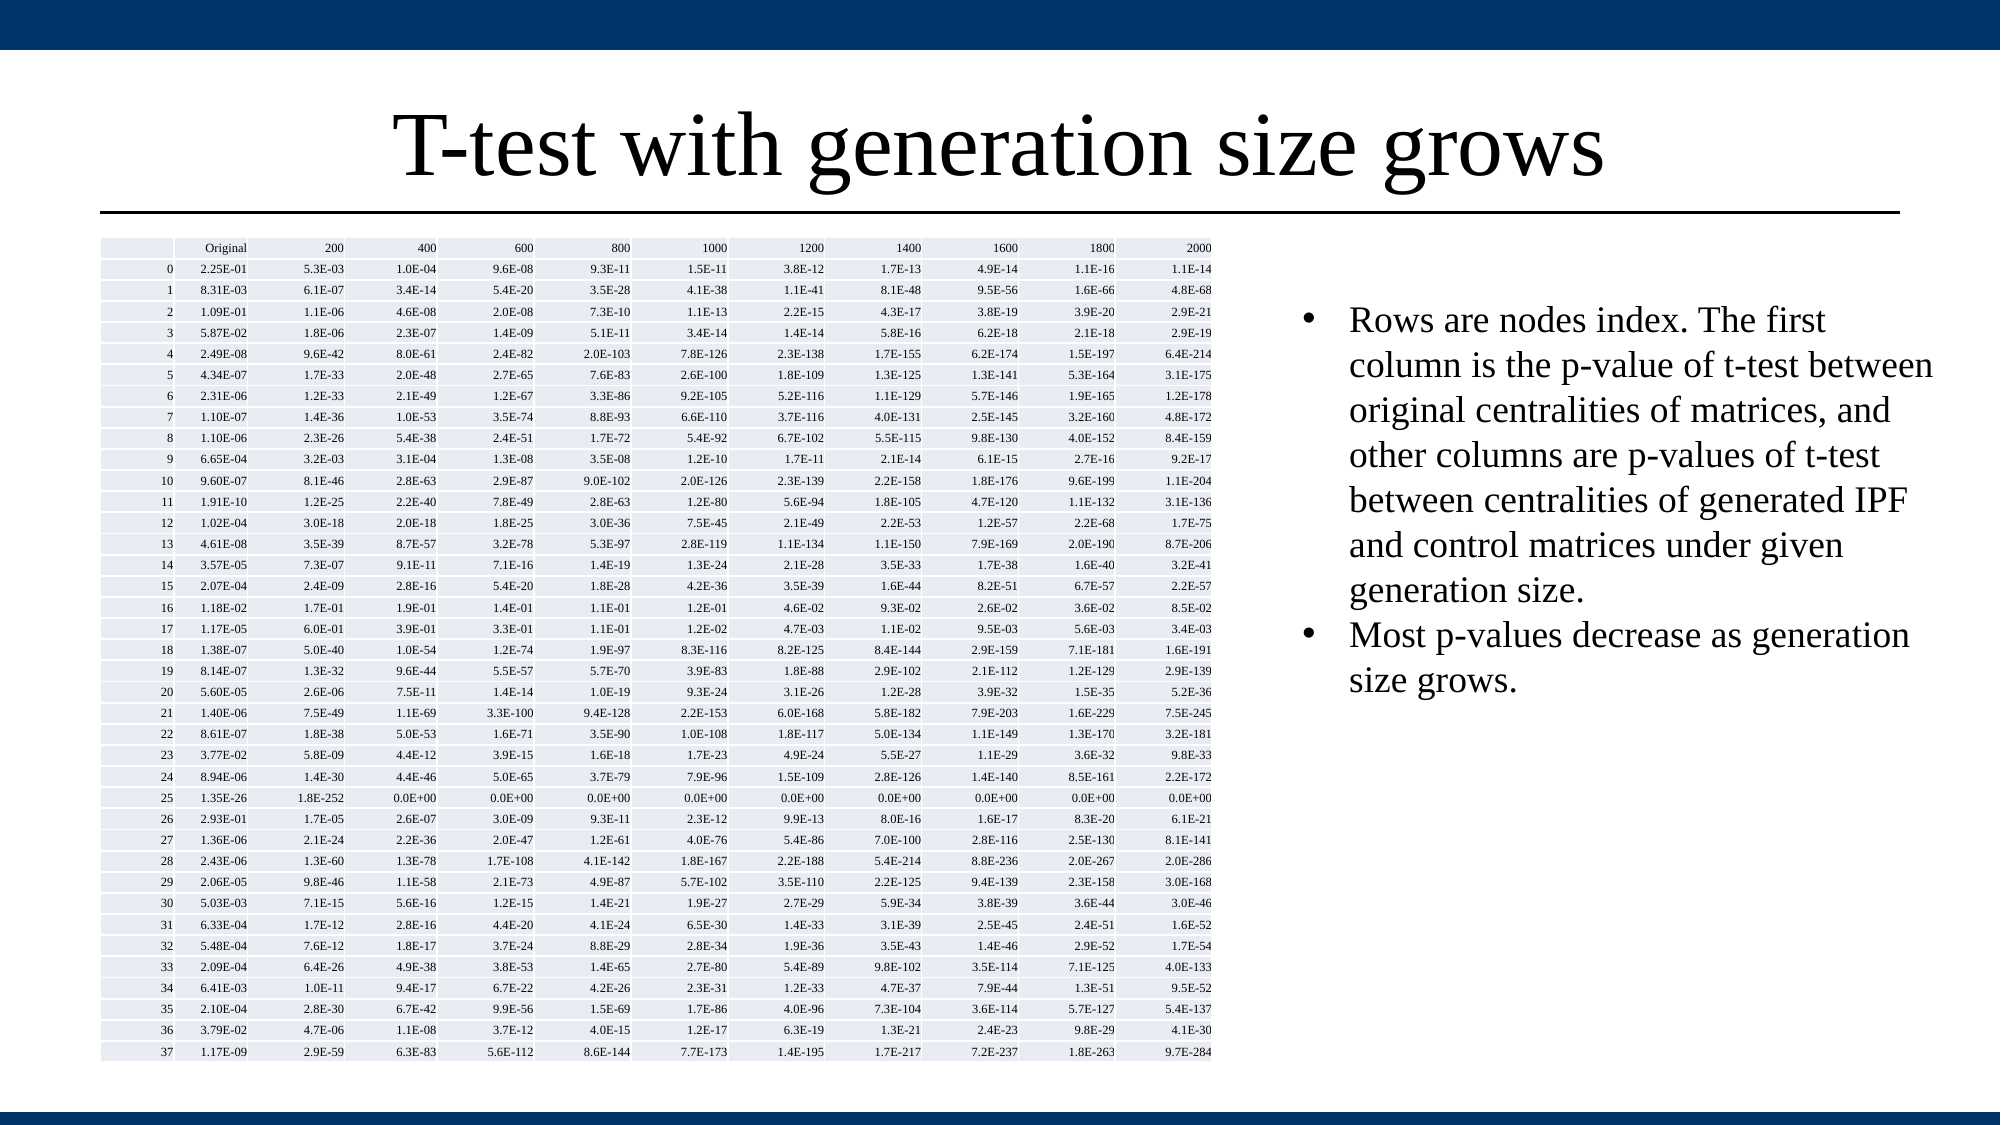

# T-test with generation size grows
|  | Original | 200 | 400 | 600 | 800 | 1000 | 1200 | 1400 | 1600 | 1800 | 2000 |
| --- | --- | --- | --- | --- | --- | --- | --- | --- | --- | --- | --- |
| 0 | 2.25E-01 | 5.3E-03 | 1.0E-04 | 9.6E-08 | 9.3E-11 | 1.5E-11 | 3.8E-12 | 1.7E-13 | 4.9E-14 | 1.1E-16 | 1.1E-14 |
| 1 | 8.31E-03 | 6.1E-07 | 3.4E-14 | 5.4E-20 | 3.5E-28 | 4.1E-38 | 1.1E-41 | 8.1E-48 | 9.5E-56 | 1.6E-66 | 4.8E-68 |
| 2 | 1.09E-01 | 1.1E-06 | 4.6E-08 | 2.0E-08 | 7.3E-10 | 1.1E-13 | 2.2E-15 | 4.3E-17 | 3.8E-19 | 3.9E-20 | 2.9E-21 |
| 3 | 5.87E-02 | 1.8E-06 | 2.3E-07 | 1.4E-09 | 5.1E-11 | 3.4E-14 | 1.4E-14 | 5.8E-16 | 6.2E-18 | 2.1E-18 | 2.9E-19 |
| 4 | 2.49E-08 | 9.6E-42 | 8.0E-61 | 2.4E-82 | 2.0E-103 | 7.8E-126 | 2.3E-138 | 1.7E-155 | 6.2E-174 | 1.5E-197 | 6.4E-214 |
| 5 | 4.34E-07 | 1.7E-33 | 2.0E-48 | 2.7E-65 | 7.6E-83 | 2.6E-100 | 1.8E-109 | 1.3E-125 | 1.3E-141 | 5.3E-164 | 3.1E-175 |
| 6 | 2.31E-06 | 1.2E-33 | 2.1E-49 | 1.2E-67 | 3.3E-86 | 9.2E-105 | 5.2E-116 | 1.1E-129 | 5.7E-146 | 1.9E-165 | 1.2E-178 |
| 7 | 1.10E-07 | 1.4E-36 | 1.0E-53 | 3.5E-74 | 8.8E-93 | 6.6E-110 | 3.7E-116 | 4.0E-131 | 2.5E-145 | 3.2E-160 | 4.8E-172 |
| 8 | 1.10E-06 | 2.3E-26 | 5.4E-38 | 2.4E-51 | 1.7E-72 | 5.4E-92 | 6.7E-102 | 5.5E-115 | 9.8E-130 | 4.0E-152 | 8.4E-159 |
| 9 | 6.65E-04 | 3.2E-03 | 3.1E-04 | 1.3E-08 | 3.5E-08 | 1.2E-10 | 1.7E-11 | 2.1E-14 | 6.1E-15 | 2.7E-16 | 9.2E-17 |
| 10 | 9.60E-07 | 8.1E-46 | 2.8E-63 | 2.9E-87 | 9.0E-102 | 2.0E-126 | 2.3E-139 | 2.2E-158 | 1.8E-176 | 9.6E-199 | 1.1E-204 |
| 11 | 1.91E-10 | 1.2E-25 | 2.2E-40 | 7.8E-49 | 2.8E-63 | 1.2E-80 | 5.6E-94 | 1.8E-105 | 4.7E-120 | 1.1E-132 | 3.1E-136 |
| 12 | 1.02E-04 | 3.0E-18 | 2.0E-18 | 1.8E-25 | 3.0E-36 | 7.5E-45 | 2.1E-49 | 2.2E-53 | 1.2E-57 | 2.2E-68 | 1.7E-75 |
| 13 | 4.61E-08 | 3.5E-39 | 8.7E-57 | 3.2E-78 | 5.3E-97 | 2.8E-119 | 1.1E-134 | 1.1E-150 | 7.9E-169 | 2.0E-190 | 8.7E-206 |
| 14 | 3.57E-05 | 7.3E-07 | 9.1E-11 | 7.1E-16 | 1.4E-19 | 1.3E-24 | 2.1E-28 | 3.5E-33 | 1.7E-38 | 1.6E-40 | 3.2E-41 |
| 15 | 2.07E-04 | 2.4E-09 | 2.8E-16 | 5.4E-20 | 1.8E-28 | 4.2E-36 | 3.5E-39 | 1.6E-44 | 8.2E-51 | 6.7E-57 | 2.2E-57 |
| 16 | 1.18E-02 | 1.7E-01 | 1.9E-01 | 1.4E-01 | 1.1E-01 | 1.2E-01 | 4.6E-02 | 9.3E-02 | 2.6E-02 | 3.6E-02 | 8.5E-02 |
| 17 | 1.17E-05 | 6.0E-01 | 3.9E-01 | 3.3E-01 | 1.1E-01 | 1.2E-02 | 4.7E-03 | 1.1E-02 | 9.5E-03 | 5.6E-03 | 3.4E-03 |
| 18 | 1.38E-07 | 5.0E-40 | 1.0E-54 | 1.2E-74 | 1.9E-97 | 8.3E-116 | 8.2E-125 | 8.4E-144 | 2.9E-159 | 7.1E-181 | 1.6E-191 |
| 19 | 8.14E-07 | 1.3E-32 | 9.6E-44 | 5.5E-57 | 5.7E-70 | 3.9E-83 | 1.8E-88 | 2.9E-102 | 2.1E-112 | 1.2E-129 | 2.9E-139 |
| 20 | 5.60E-05 | 2.6E-06 | 7.5E-11 | 1.4E-14 | 1.0E-19 | 9.3E-24 | 3.1E-26 | 1.2E-28 | 3.9E-32 | 1.5E-35 | 5.2E-36 |
| 21 | 1.40E-06 | 7.5E-49 | 1.1E-69 | 3.3E-100 | 9.4E-128 | 2.2E-153 | 6.0E-168 | 5.8E-182 | 7.9E-203 | 1.6E-229 | 7.5E-245 |
| 22 | 8.61E-07 | 1.8E-38 | 5.0E-53 | 1.6E-71 | 3.5E-90 | 1.0E-108 | 1.8E-117 | 5.0E-134 | 1.1E-149 | 1.3E-170 | 3.2E-181 |
| 23 | 3.77E-02 | 5.8E-09 | 4.4E-12 | 3.9E-15 | 1.6E-18 | 1.7E-23 | 4.9E-24 | 5.5E-27 | 1.1E-29 | 3.6E-32 | 9.8E-33 |
| 24 | 8.94E-06 | 1.4E-30 | 4.4E-46 | 5.0E-65 | 3.7E-79 | 7.9E-96 | 1.5E-109 | 2.8E-126 | 1.4E-140 | 8.5E-161 | 2.2E-172 |
| 25 | 1.35E-26 | 1.8E-252 | 0.0E+00 | 0.0E+00 | 0.0E+00 | 0.0E+00 | 0.0E+00 | 0.0E+00 | 0.0E+00 | 0.0E+00 | 0.0E+00 |
| 26 | 2.93E-01 | 1.7E-05 | 2.6E-07 | 3.0E-09 | 9.3E-11 | 2.3E-12 | 9.9E-13 | 8.0E-16 | 1.6E-17 | 8.3E-20 | 6.1E-21 |
| 27 | 1.36E-06 | 2.1E-24 | 2.2E-36 | 2.0E-47 | 1.2E-61 | 4.0E-76 | 5.4E-86 | 7.0E-100 | 2.8E-116 | 2.5E-130 | 8.1E-141 |
| 28 | 2.43E-06 | 1.3E-60 | 1.3E-78 | 1.7E-108 | 4.1E-142 | 1.8E-167 | 2.2E-188 | 5.4E-214 | 8.8E-236 | 2.0E-267 | 2.0E-286 |
| 29 | 2.06E-05 | 9.8E-46 | 1.1E-58 | 2.1E-73 | 4.9E-87 | 5.7E-102 | 3.5E-110 | 2.2E-125 | 9.4E-139 | 2.3E-158 | 3.0E-168 |
| 30 | 5.03E-03 | 7.1E-15 | 5.6E-16 | 1.2E-15 | 1.4E-21 | 1.9E-27 | 2.7E-29 | 5.9E-34 | 3.8E-39 | 3.6E-44 | 3.0E-46 |
| 31 | 6.33E-04 | 1.7E-12 | 2.8E-16 | 4.4E-20 | 4.1E-24 | 6.5E-30 | 1.4E-33 | 3.1E-39 | 2.5E-45 | 2.4E-51 | 1.6E-52 |
| 32 | 5.48E-04 | 7.6E-12 | 1.8E-17 | 3.7E-24 | 8.8E-29 | 2.8E-34 | 1.9E-36 | 3.5E-43 | 1.4E-46 | 2.9E-52 | 1.7E-54 |
| 33 | 2.09E-04 | 6.4E-26 | 4.9E-38 | 3.8E-53 | 1.4E-65 | 2.7E-80 | 5.4E-89 | 9.8E-102 | 3.5E-114 | 7.1E-125 | 4.0E-133 |
| 34 | 6.41E-03 | 1.0E-11 | 9.4E-17 | 6.7E-22 | 4.2E-26 | 2.3E-31 | 1.2E-33 | 4.7E-37 | 7.9E-44 | 1.3E-51 | 9.5E-52 |
| 35 | 2.10E-04 | 2.8E-30 | 6.7E-42 | 9.9E-56 | 1.5E-69 | 1.7E-86 | 4.0E-96 | 7.3E-104 | 3.6E-114 | 5.7E-127 | 5.4E-137 |
| 36 | 3.79E-02 | 4.7E-06 | 1.1E-08 | 3.7E-12 | 4.0E-15 | 1.2E-17 | 6.3E-19 | 1.3E-21 | 2.4E-23 | 9.8E-29 | 4.1E-30 |
| 37 | 1.17E-09 | 2.9E-59 | 6.3E-83 | 5.6E-112 | 8.6E-144 | 7.7E-173 | 1.4E-195 | 1.7E-217 | 7.2E-237 | 1.8E-263 | 9.7E-284 |
Rows are nodes index. The first column is the p-value of t-test between original centralities of matrices, and other columns are p-values of t-test between centralities of generated IPF and control matrices under given generation size.
Most p-values decrease as generation size grows.